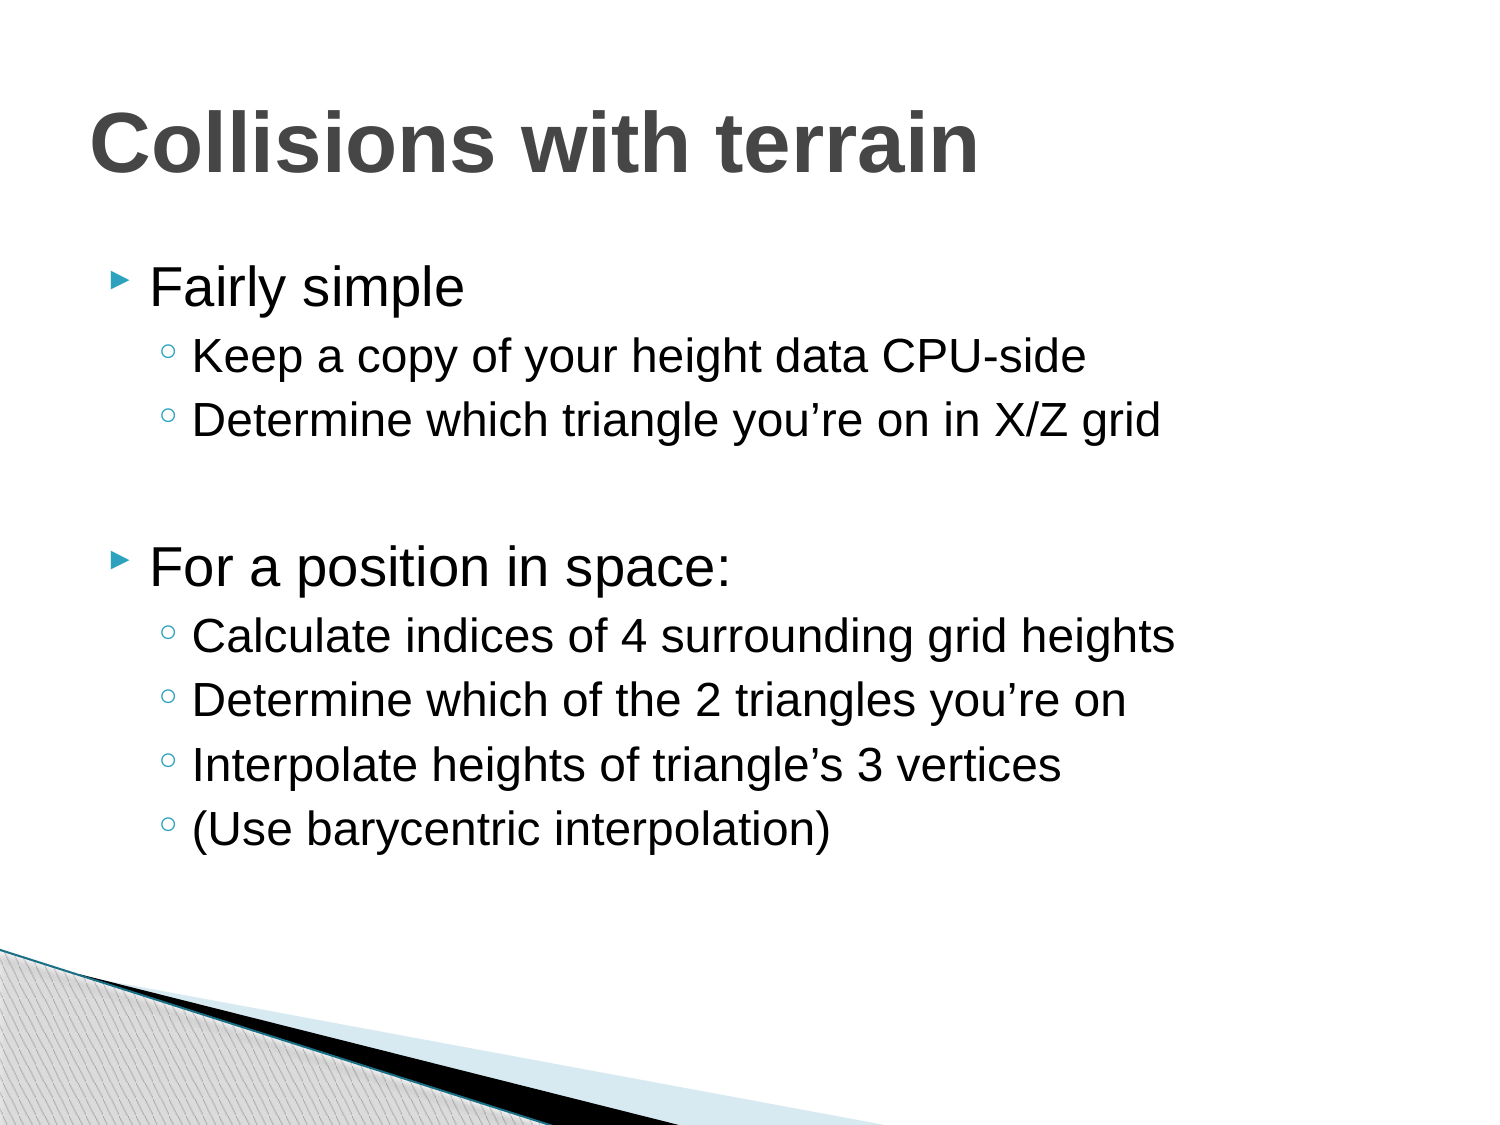

# Collisions with terrain
Fairly simple
Keep a copy of your height data CPU-side
Determine which triangle you’re on in X/Z grid

For a position in space:
Calculate indices of 4 surrounding grid heights
Determine which of the 2 triangles you’re on
Interpolate heights of triangle’s 3 vertices
(Use barycentric interpolation)